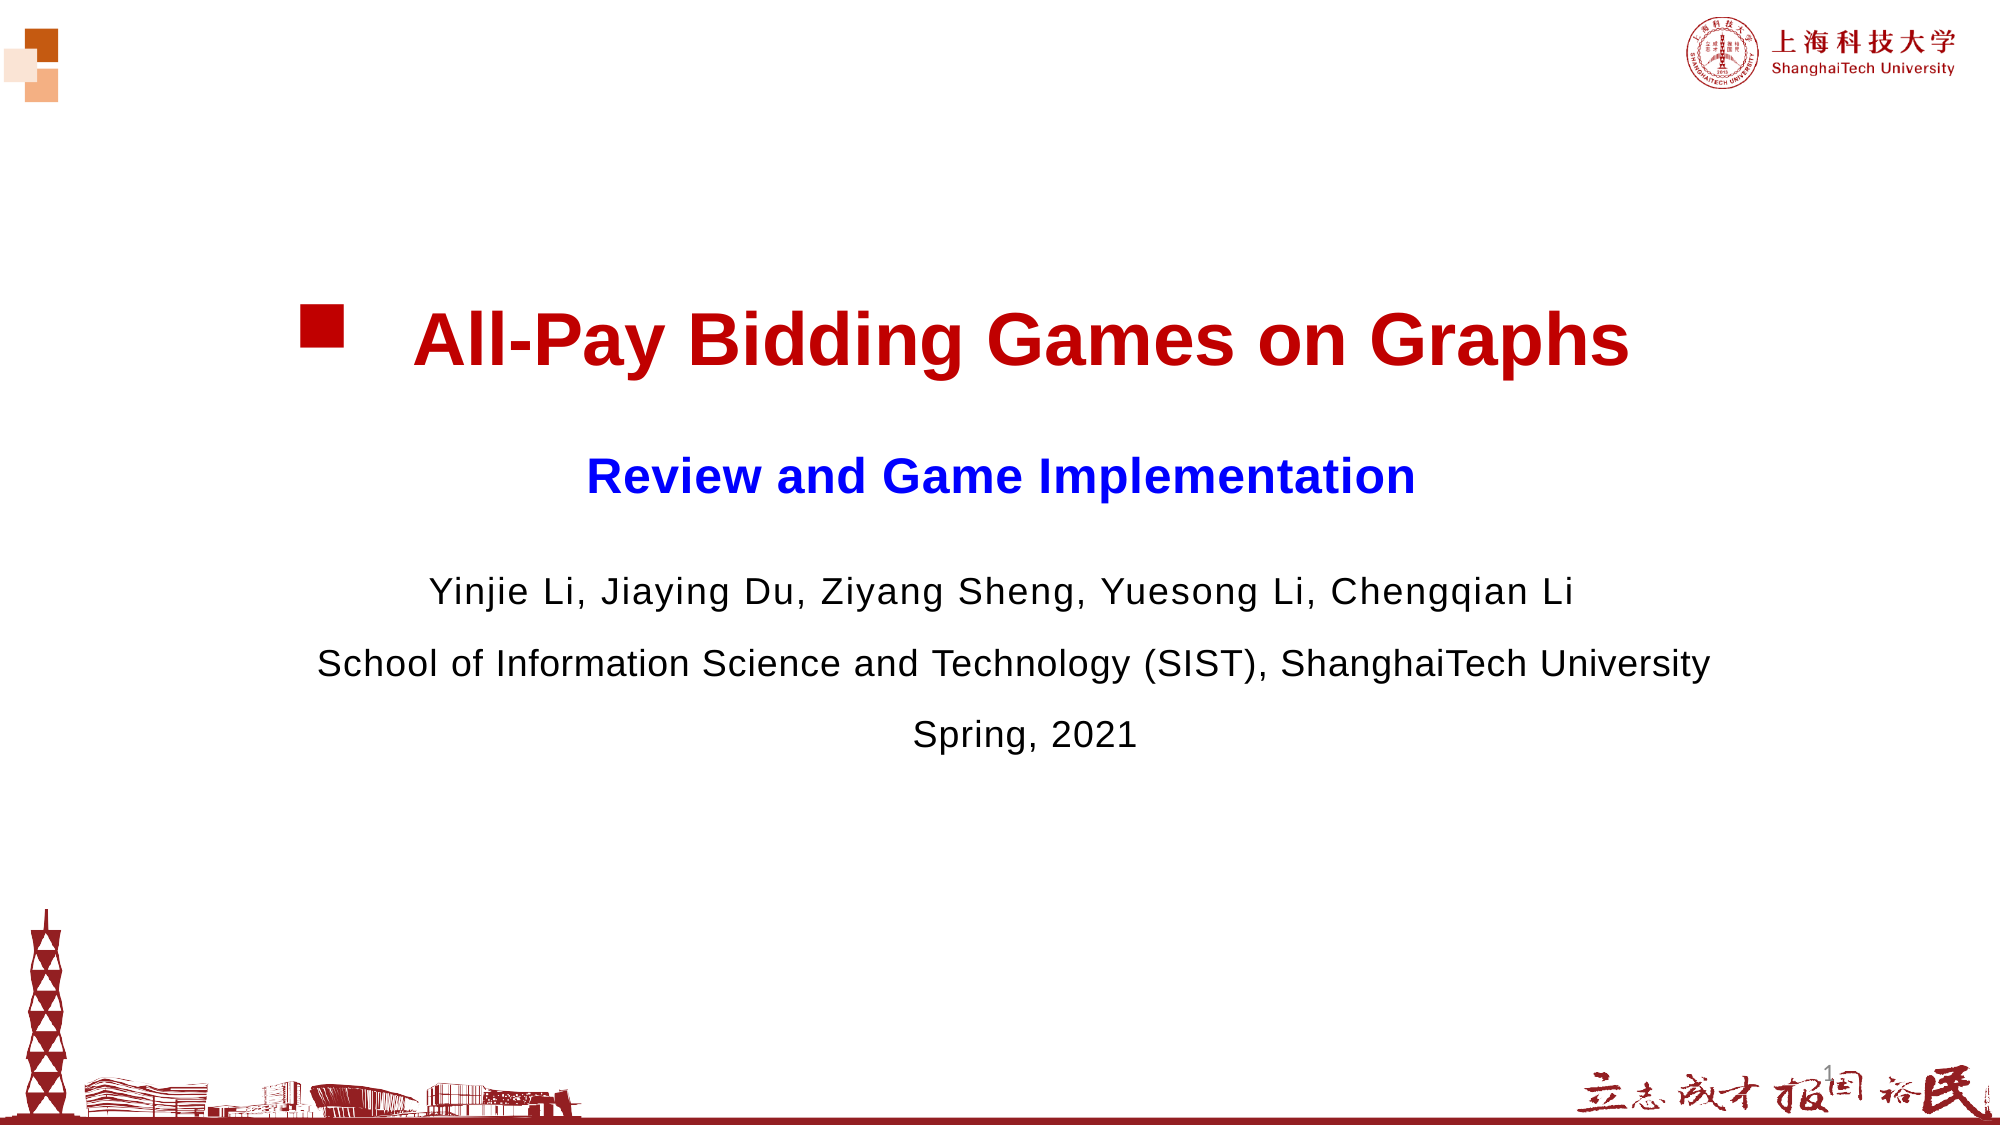

All-Pay Bidding Games on Graphs
Review and Game Implementation
Yinjie Li, Jiaying Du, Ziyang Sheng, Yuesong Li, Chengqian Li
School of Information Science and Technology (SIST), ShanghaiTech University
 Spring, 2021
1